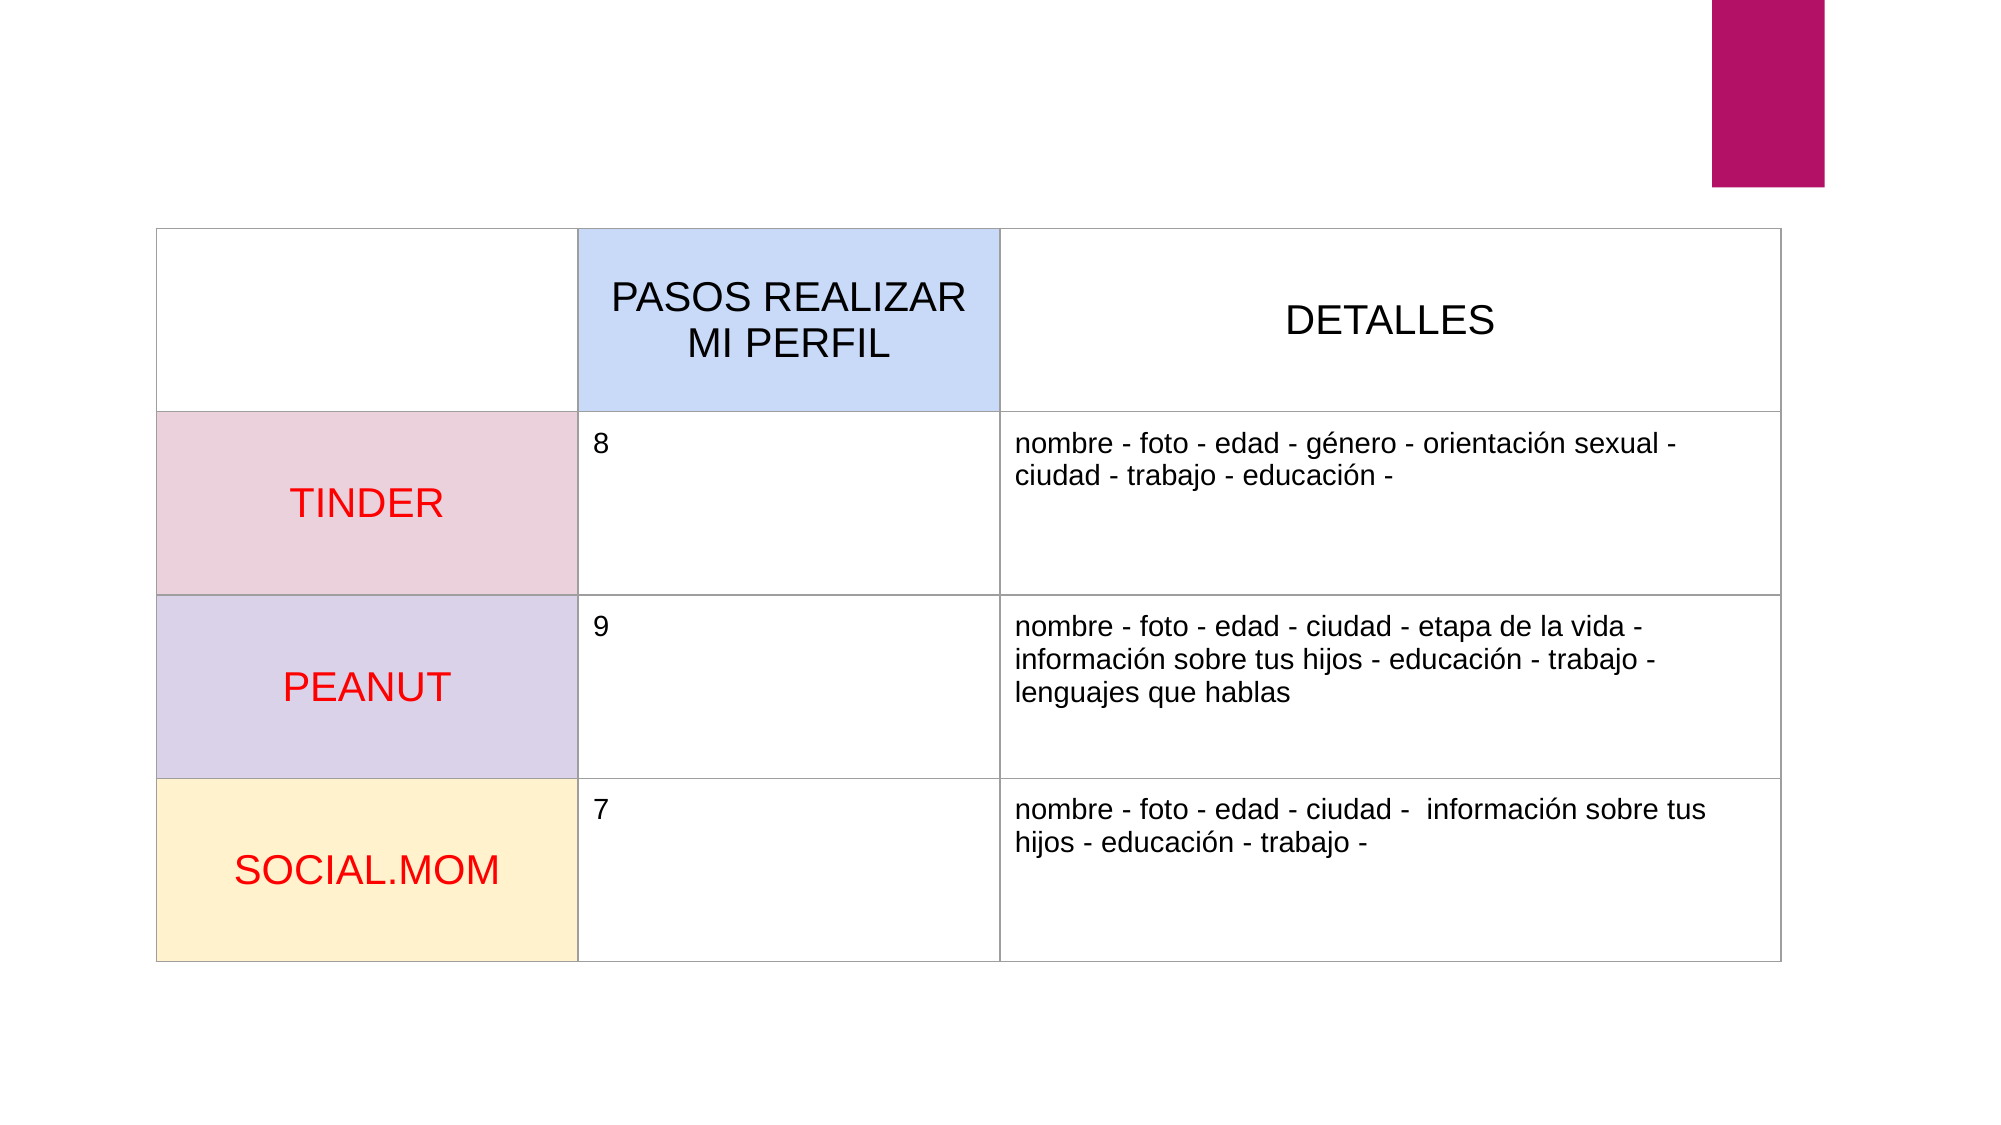

|  | PASOS REALIZAR MI PERFIL | DETALLES |
| --- | --- | --- |
| TINDER | 8 | nombre - foto - edad - género - orientación sexual - ciudad - trabajo - educación - |
| PEANUT | 9 | nombre - foto - edad - ciudad - etapa de la vida - información sobre tus hijos - educación - trabajo - lenguajes que hablas |
| SOCIAL.MOM | 7 | nombre - foto - edad - ciudad - información sobre tus hijos - educación - trabajo - |